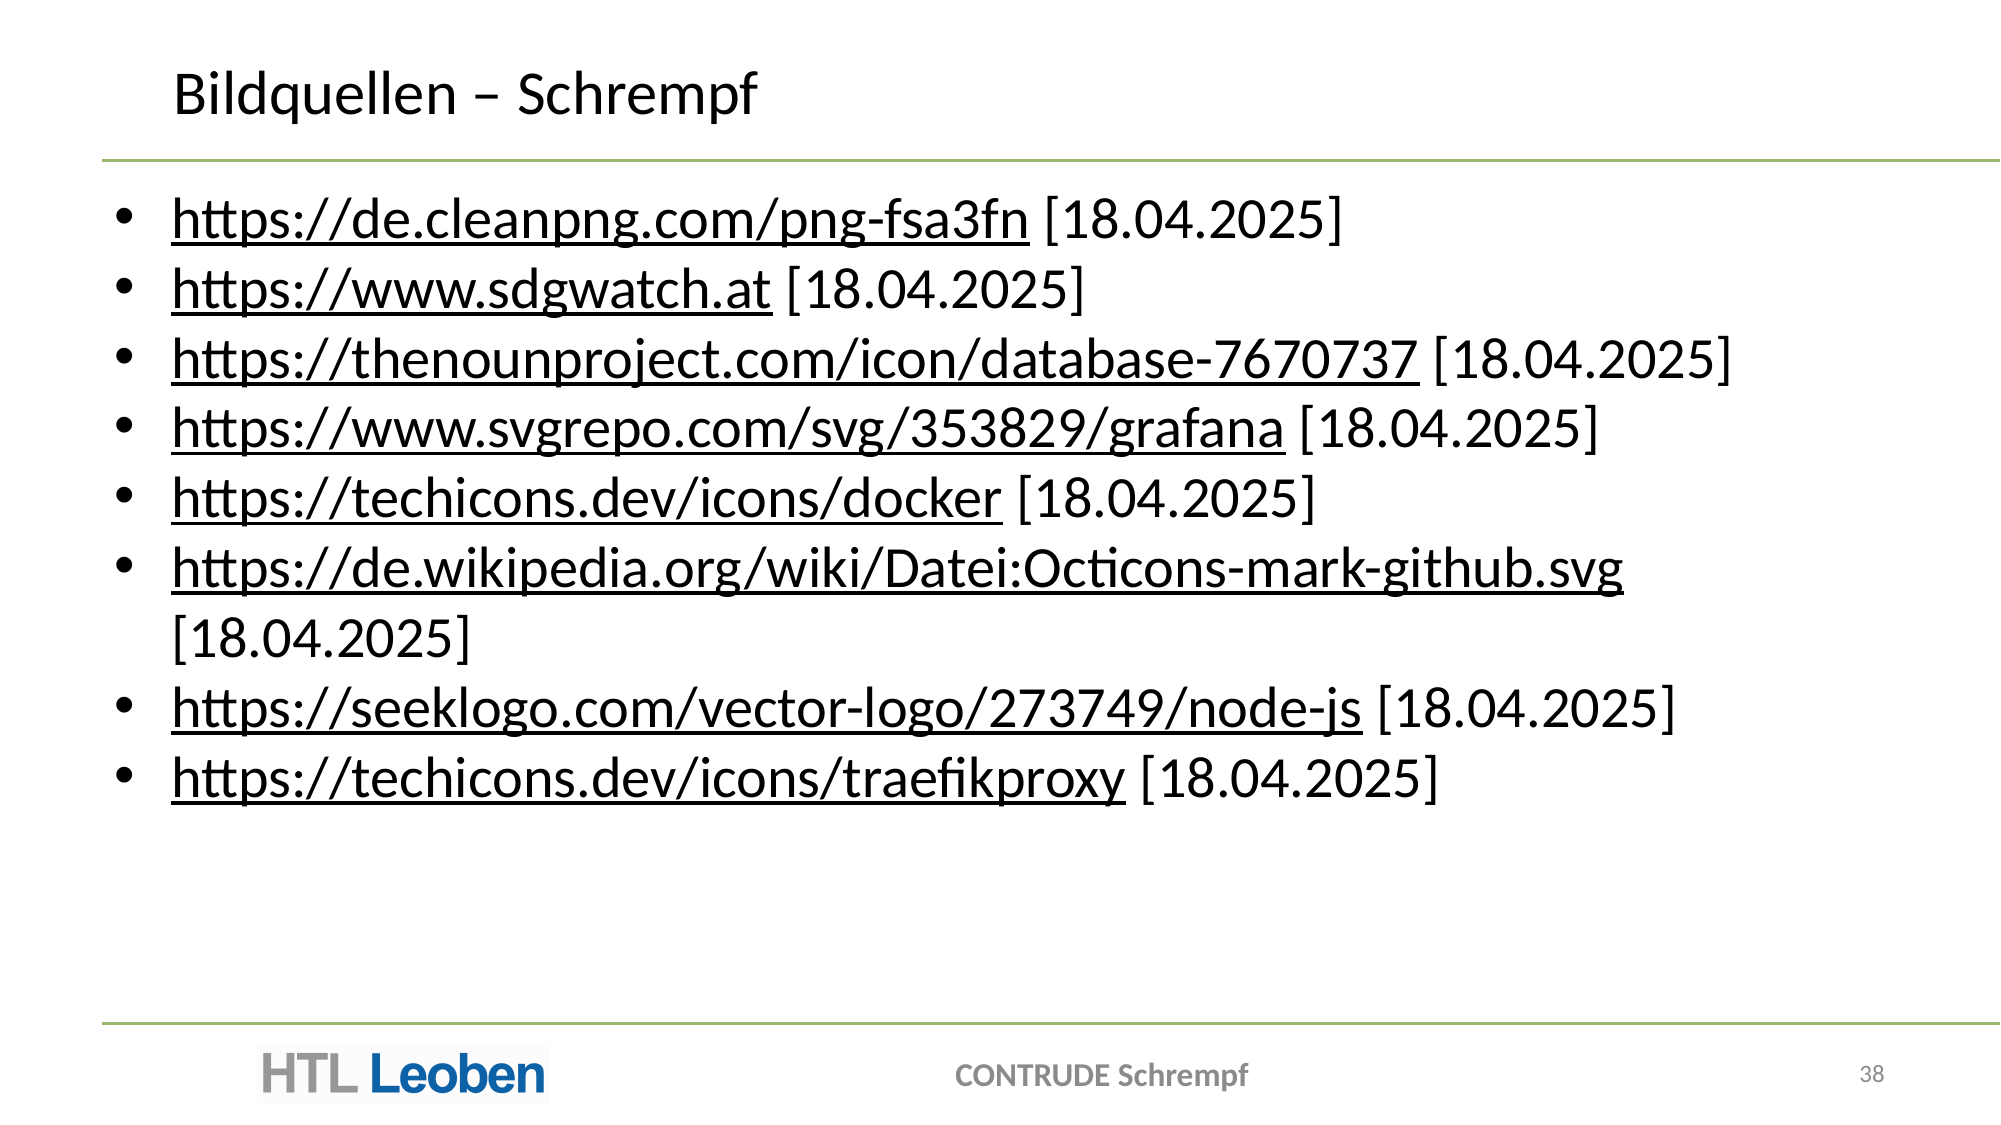

# Bildquellen – Schrempf
https://de.cleanpng.com/png-fsa3fn [18.04.2025]
https://www.sdgwatch.at [18.04.2025]
https://thenounproject.com/icon/database-7670737 [18.04.2025]
https://www.svgrepo.com/svg/353829/grafana [18.04.2025]
https://techicons.dev/icons/docker [18.04.2025]
https://de.wikipedia.org/wiki/Datei:Octicons-mark-github.svg [18.04.2025]
https://seeklogo.com/vector-logo/273749/node-js [18.04.2025]
https://techicons.dev/icons/traefikproxy [18.04.2025]
CONTRUDE Schrempf
38